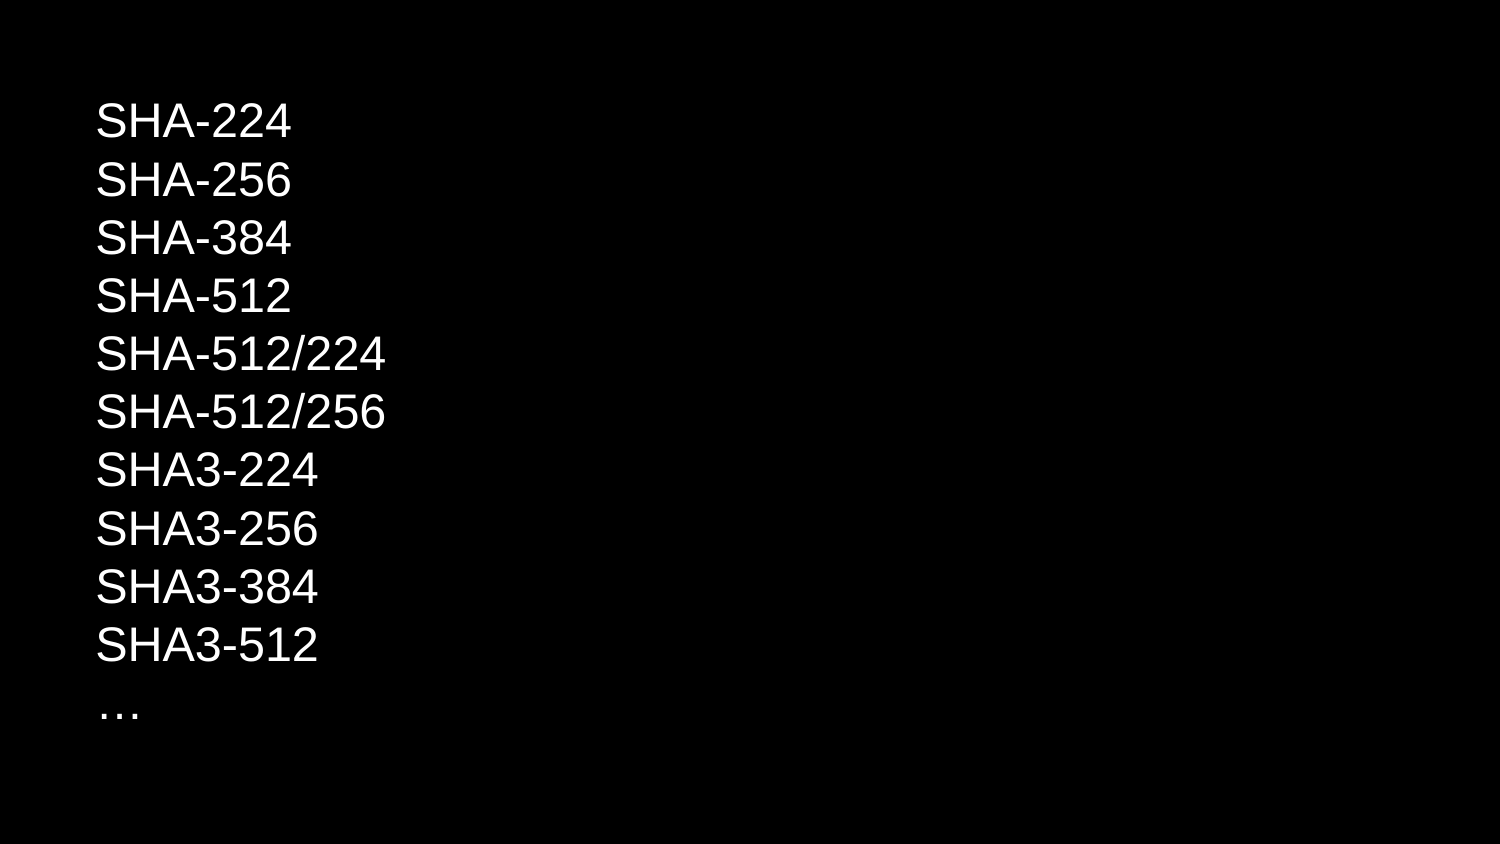

# SHA-224
SHA-256
SHA-384
SHA-512
SHA-512/224
SHA-512/256
SHA3-224
SHA3-256
SHA3-384
SHA3-512
…